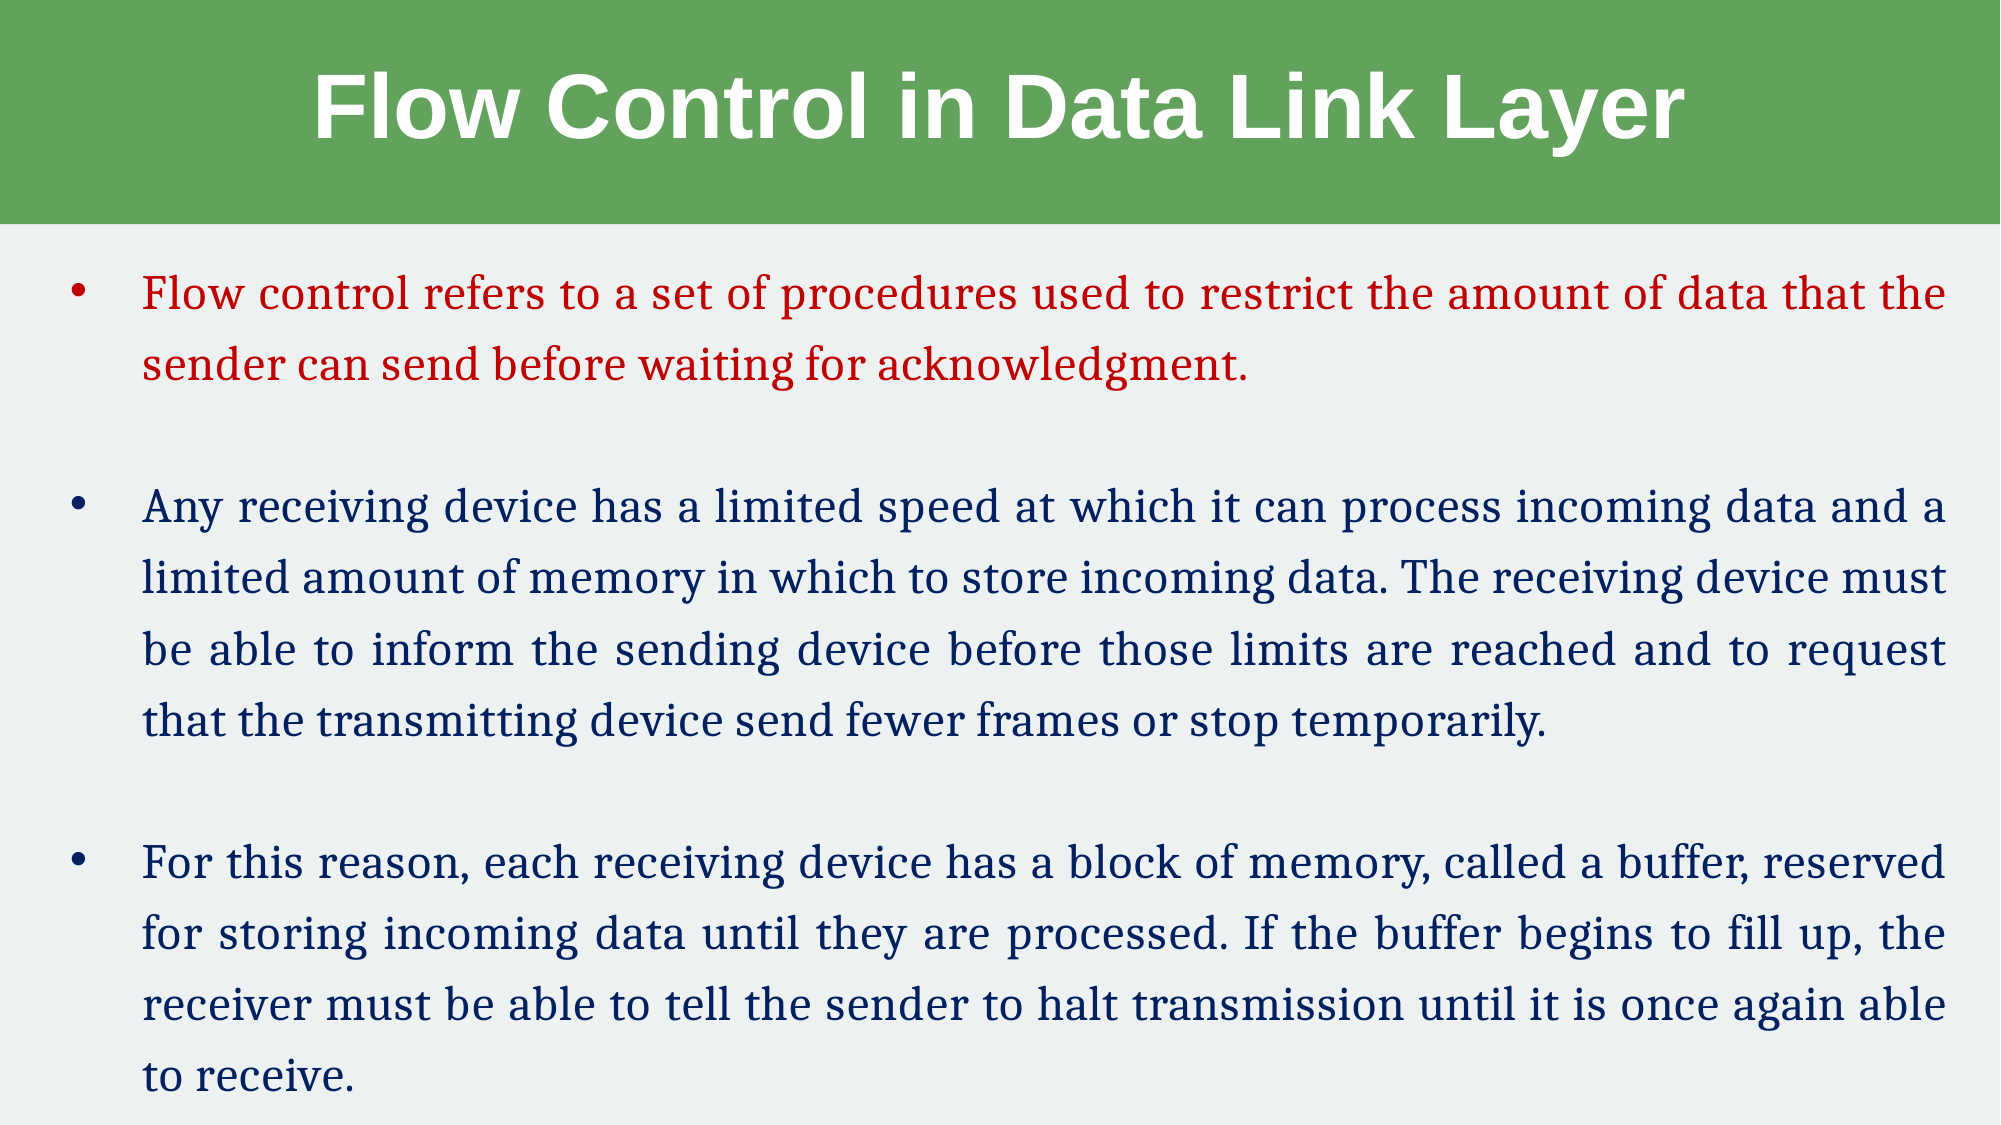

# Flow Control in Data Link Layer
Flow control refers to a set of procedures used to restrict the amount of data that the sender can send before waiting for acknowledgment.

Any receiving device has a limited speed at which it can process incoming data and a limited amount of memory in which to store incoming data. The receiving device must be able to inform the sending device before those limits are reached and to request that the transmitting device send fewer frames or stop temporarily.

For this reason, each receiving device has a block of memory, called a buffer, reserved for storing incoming data until they are processed. If the buffer begins to fill up, the receiver must be able to tell the sender to halt transmission until it is once again able to receive.